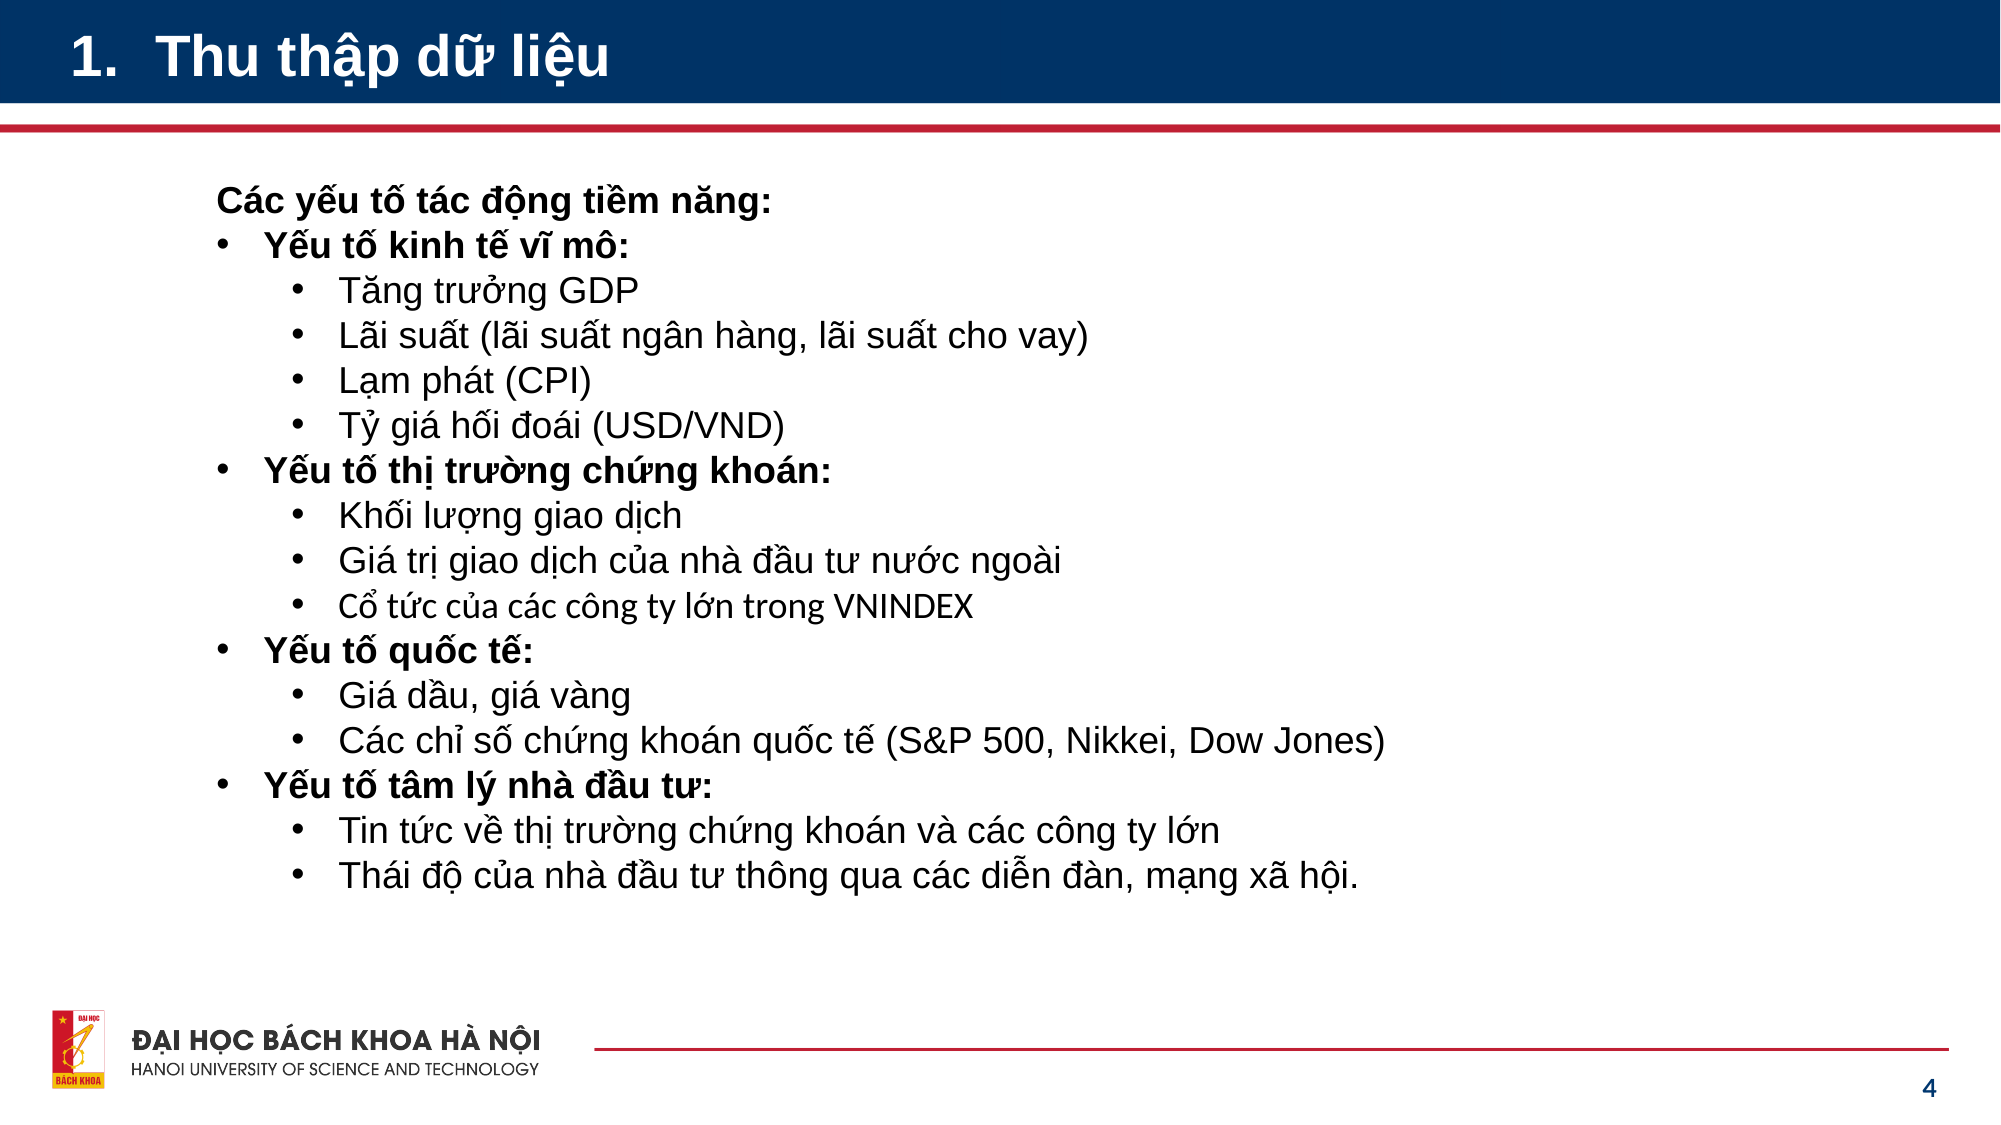

# Thu thập dữ liệu
Các yếu tố tác động tiềm năng:
Yếu tố kinh tế vĩ mô:
Tăng trưởng GDP
Lãi suất (lãi suất ngân hàng, lãi suất cho vay)
Lạm phát (CPI)
Tỷ giá hối đoái (USD/VND)
Yếu tố thị trường chứng khoán:
Khối lượng giao dịch
Giá trị giao dịch của nhà đầu tư nước ngoài
Cổ tức của các công ty lớn trong VNINDEX
Yếu tố quốc tế:
Giá dầu, giá vàng
Các chỉ số chứng khoán quốc tế (S&P 500, Nikkei, Dow Jones)
Yếu tố tâm lý nhà đầu tư:
Tin tức về thị trường chứng khoán và các công ty lớn
Thái độ của nhà đầu tư thông qua các diễn đàn, mạng xã hội.

4